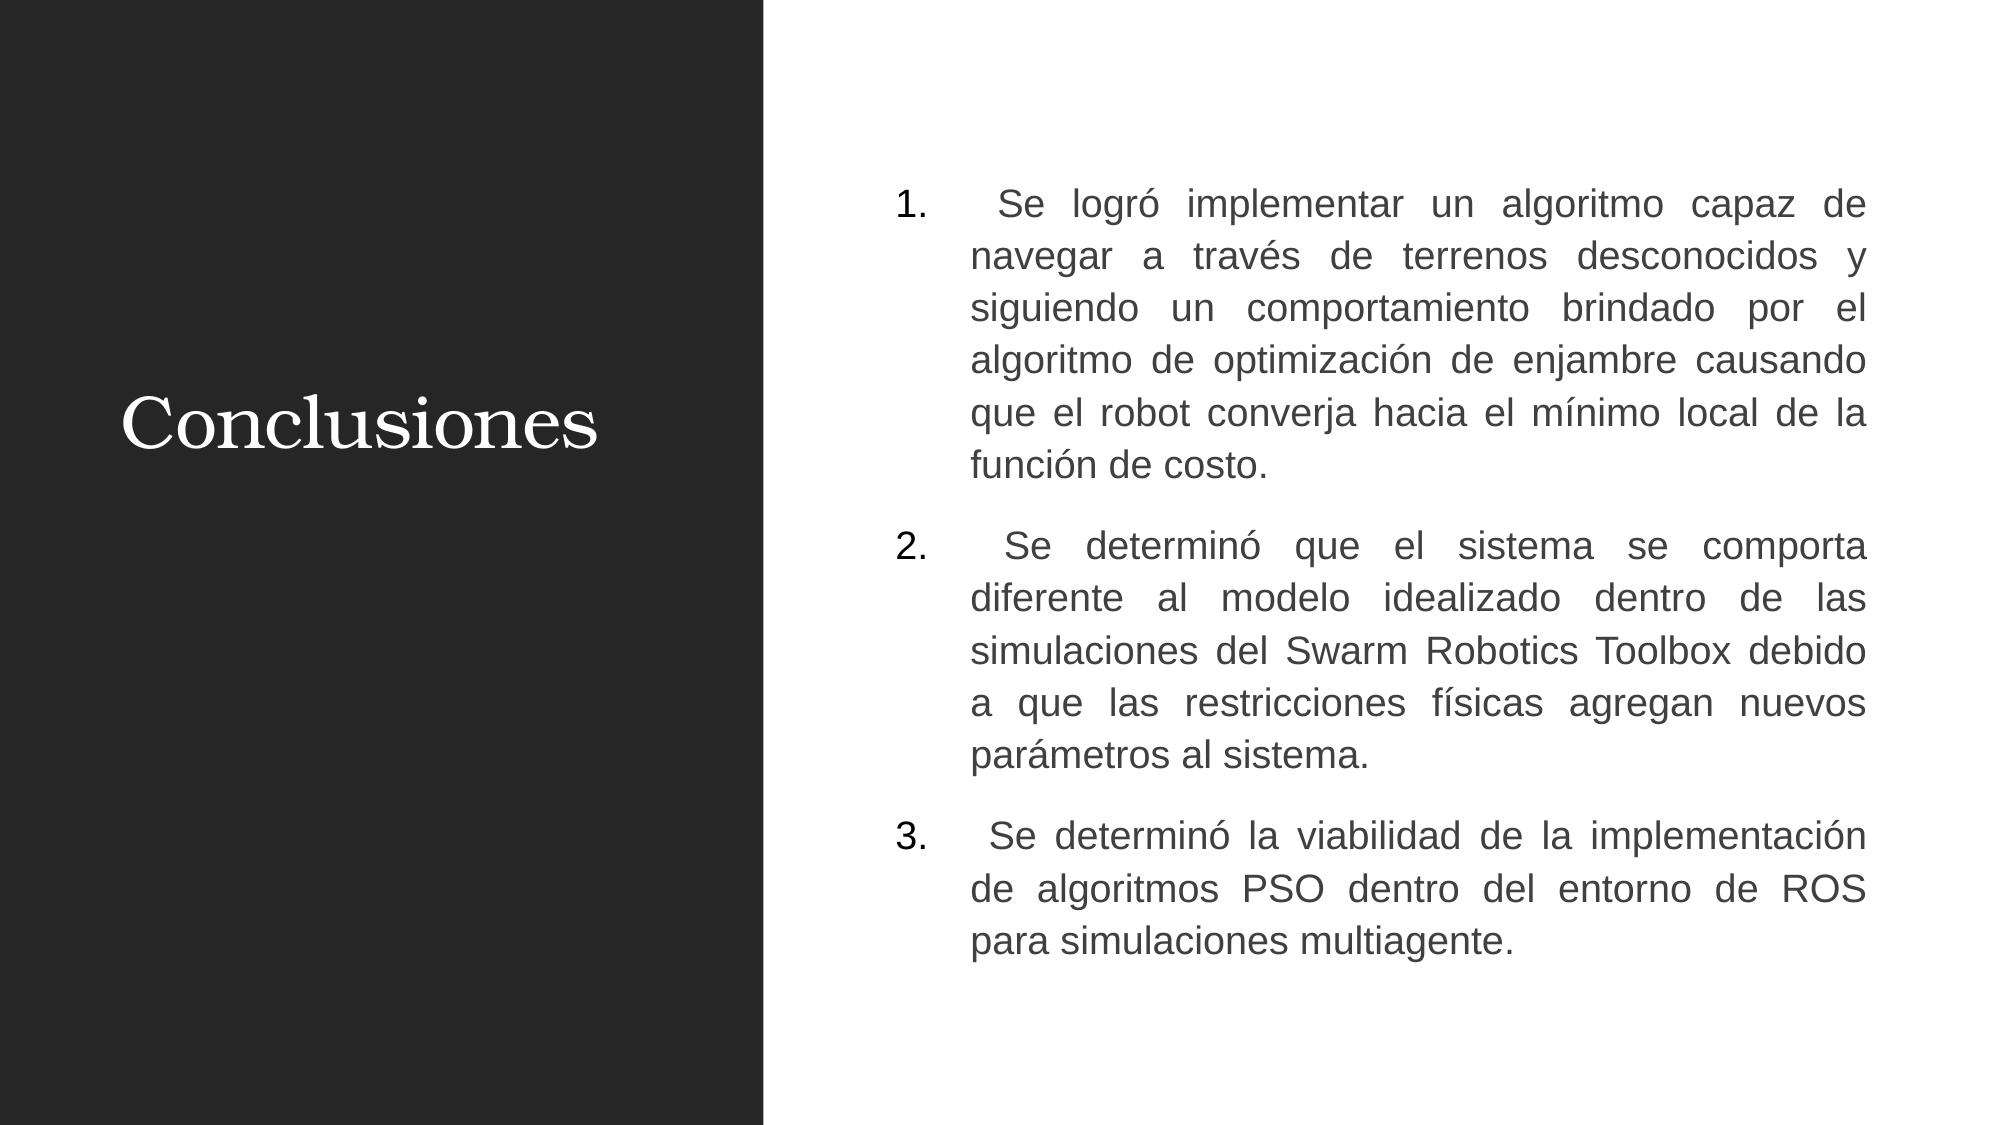

# Conclusiones
 Se logró implementar un algoritmo capaz de navegar a través de terrenos desconocidos y siguiendo un comportamiento brindado por el algoritmo de optimización de enjambre causando que el robot converja hacia el mínimo local de la función de costo.
 Se determinó que el sistema se comporta diferente al modelo idealizado dentro de las simulaciones del Swarm Robotics Toolbox debido a que las restricciones físicas agregan nuevos parámetros al sistema.
 Se determinó la viabilidad de la implementación de algoritmos PSO dentro del entorno de ROS para simulaciones multiagente.